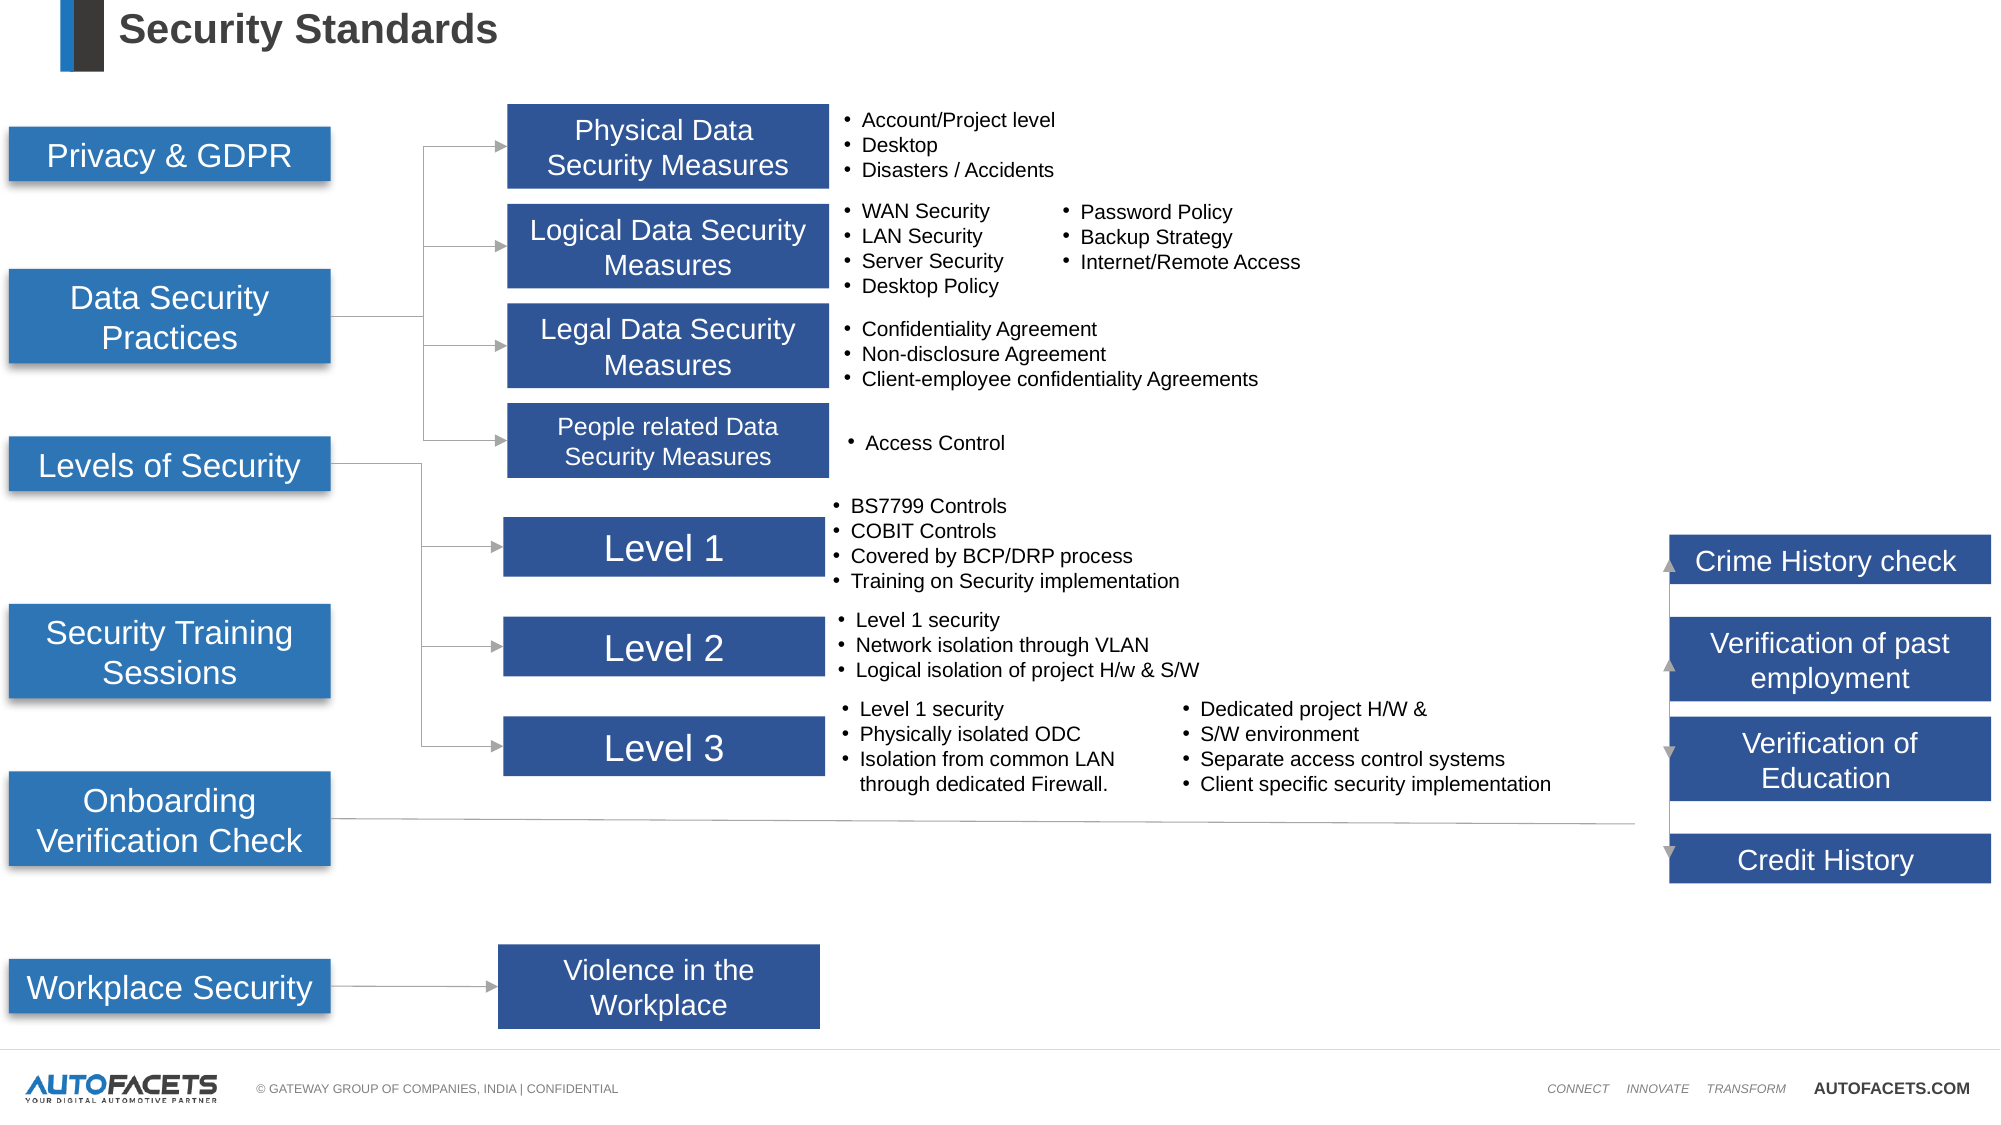

Security Standards
Account/Project level
Desktop
Disasters / Accidents
Physical Data
Security Measures
Logical Data Security Measures
Legal Data Security Measures
People related Data Security Measures
Privacy & GDPR
WAN Security
LAN Security
Server Security
Desktop Policy
Password Policy
Backup Strategy
Internet/Remote Access
Data Security Practices
Confidentiality Agreement
Non-disclosure Agreement
Client-employee confidentiality Agreements
Access Control
Levels of Security
BS7799 Controls
COBIT Controls
Covered by BCP/DRP process
Training on Security implementation
Level 1
Crime History check
Verification of past
employment
Verification of Education
Credit History
Security Training Sessions
Level 1 security
Network isolation through VLAN
Logical isolation of project H/w & S/W
Level 2
Level 1 security
Physically isolated ODC
Isolation from common LAN through dedicated Firewall.
Dedicated project H/W &
S/W environment
Separate access control systems
Client specific security implementation
Level 3
Onboarding Verification Check
Violence in the Workplace
Workplace Security